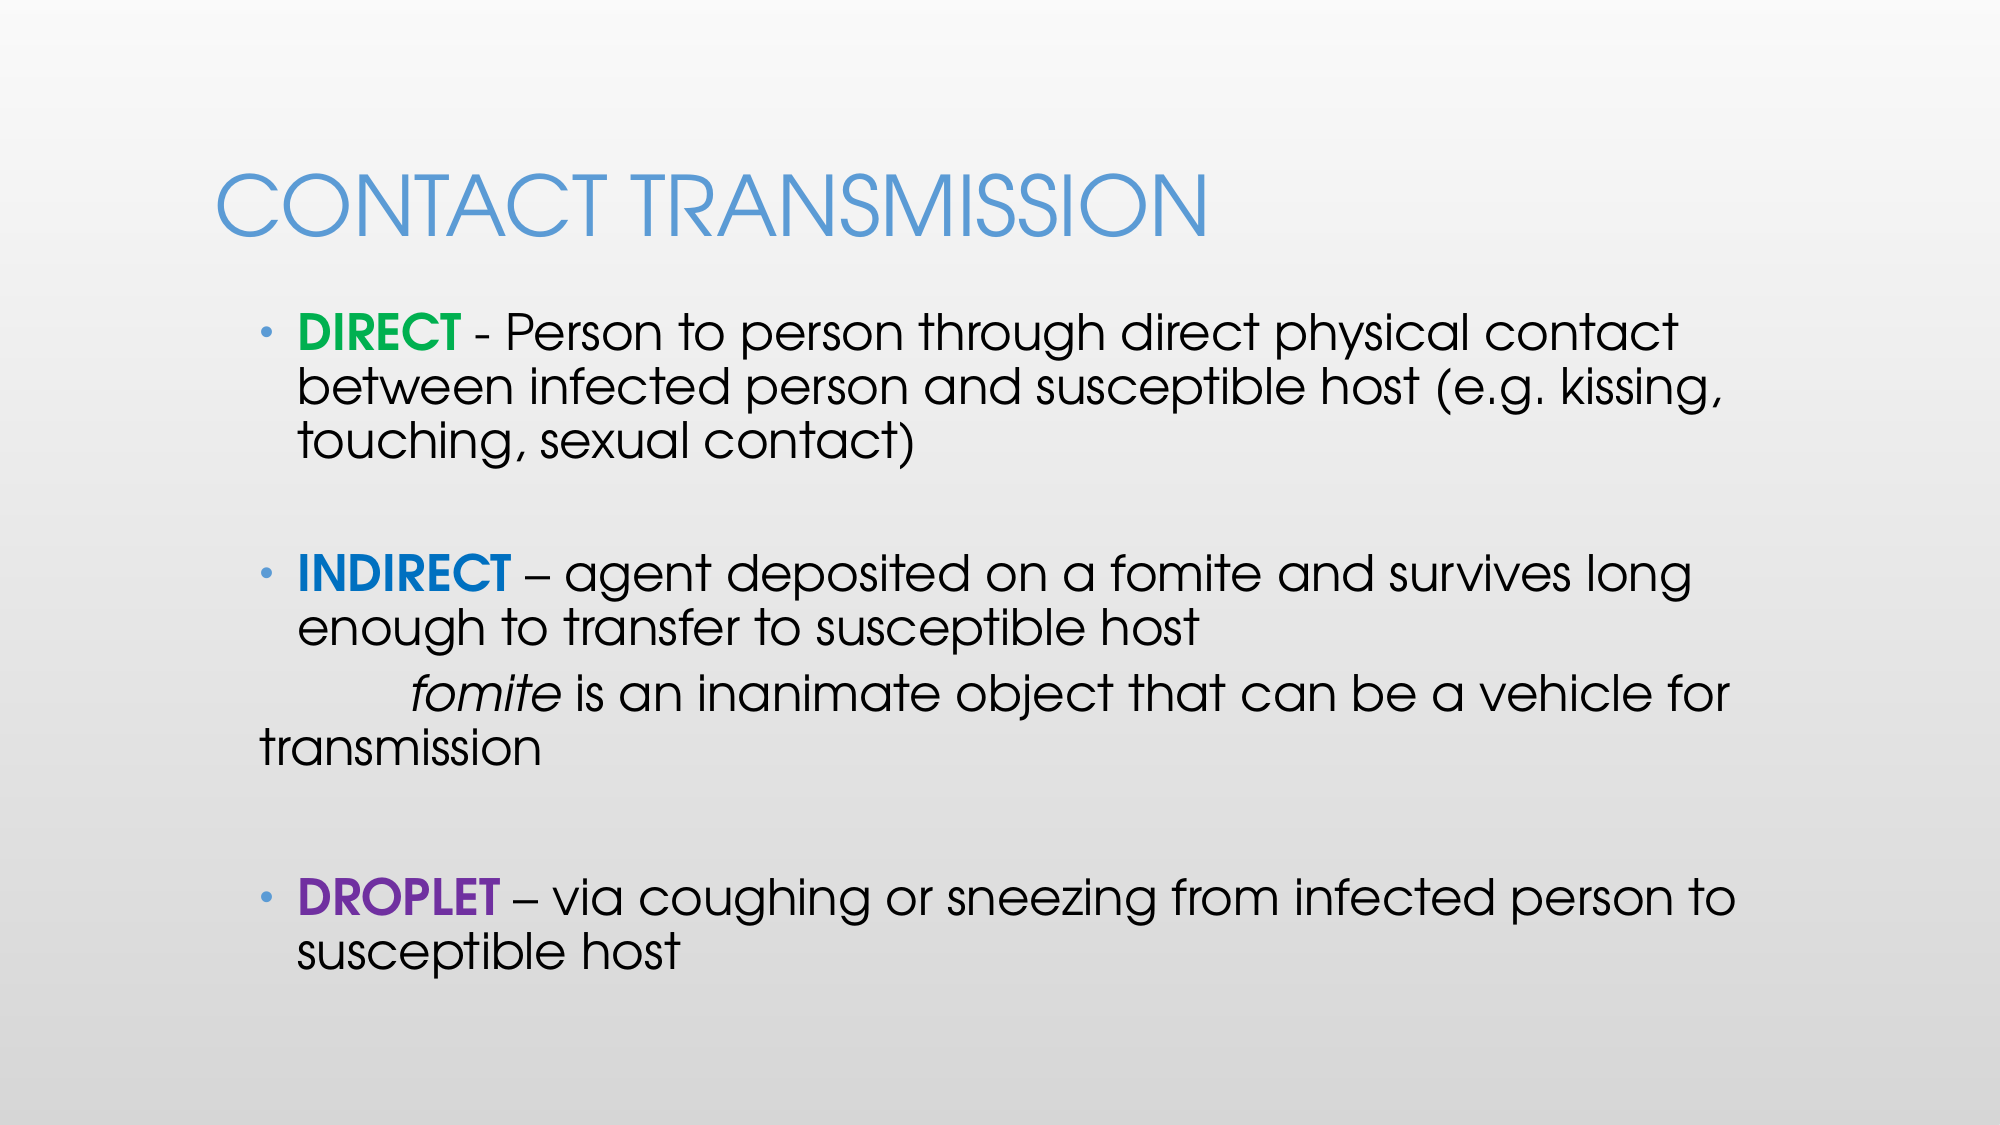

# Contact transmission
DIRECT - Person to person through direct physical contact between infected person and susceptible host (e.g. kissing, touching, sexual contact)

INDIRECT – agent deposited on a fomite and survives long enough to transfer to susceptible host
	fomite is an inanimate object that can be a vehicle for 	transmission

DROPLET – via coughing or sneezing from infected person to susceptible host